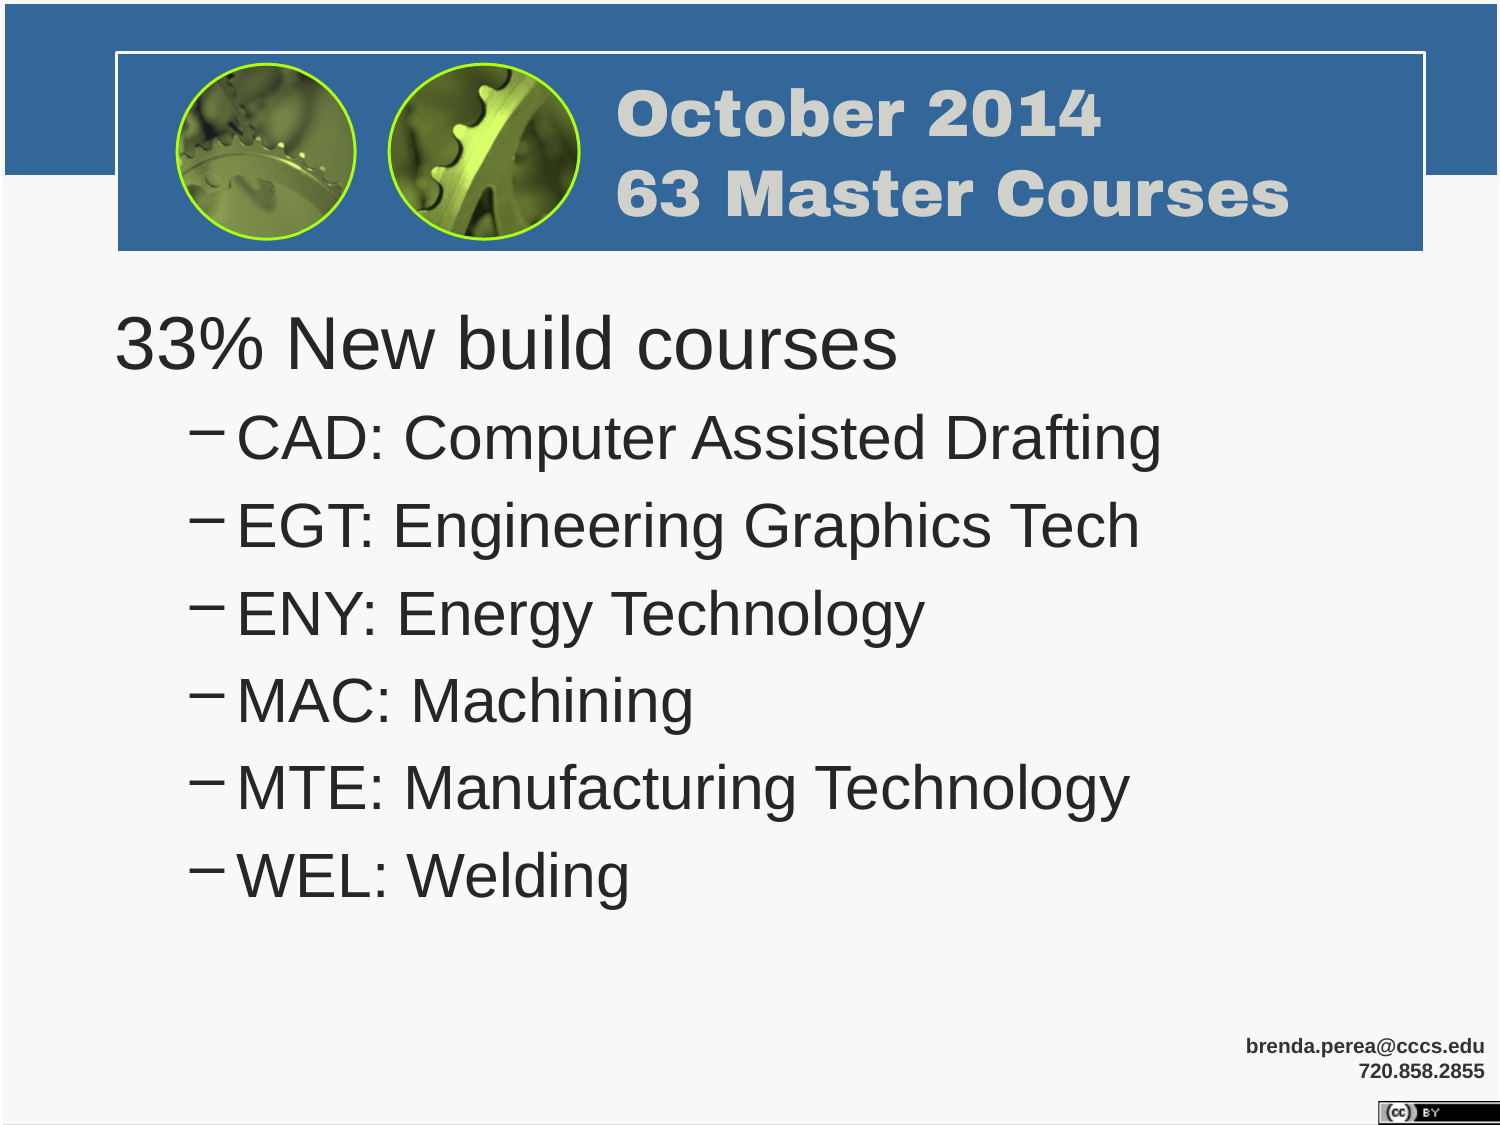

# October 2014 63 Master Courses
33% New build courses
CAD: Computer Assisted Drafting
EGT: Engineering Graphics Tech
ENY: Energy Technology
MAC: Machining
MTE: Manufacturing Technology
WEL: Welding
brenda.perea@cccs.edu
720.858.2855